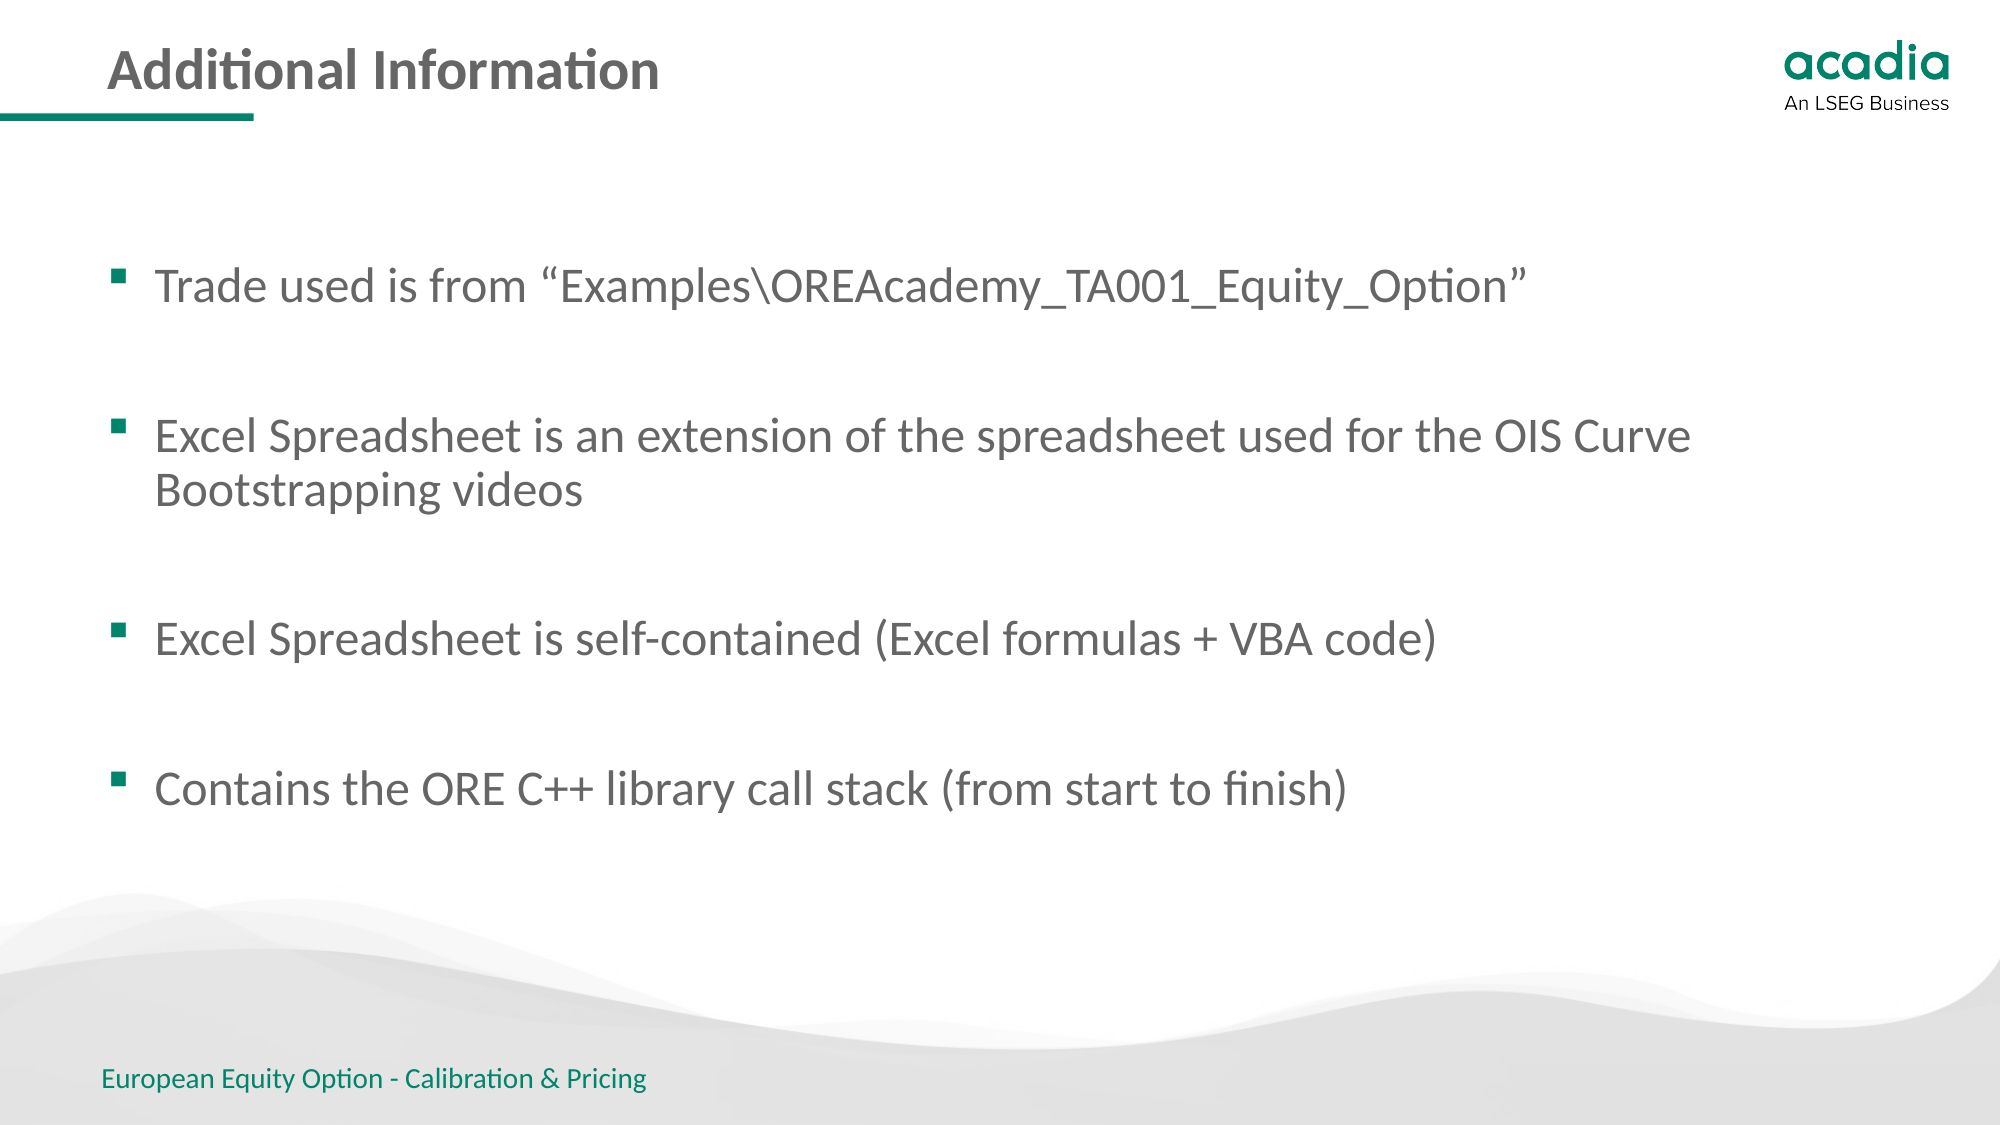

# Additional Information
Trade used is from “Examples\OREAcademy_TA001_Equity_Option”

Excel Spreadsheet is an extension of the spreadsheet used for the OIS Curve Bootstrapping videos

Excel Spreadsheet is self-contained (Excel formulas + VBA code)

Contains the ORE C++ library call stack (from start to finish)

European Equity Option - Calibration & Pricing